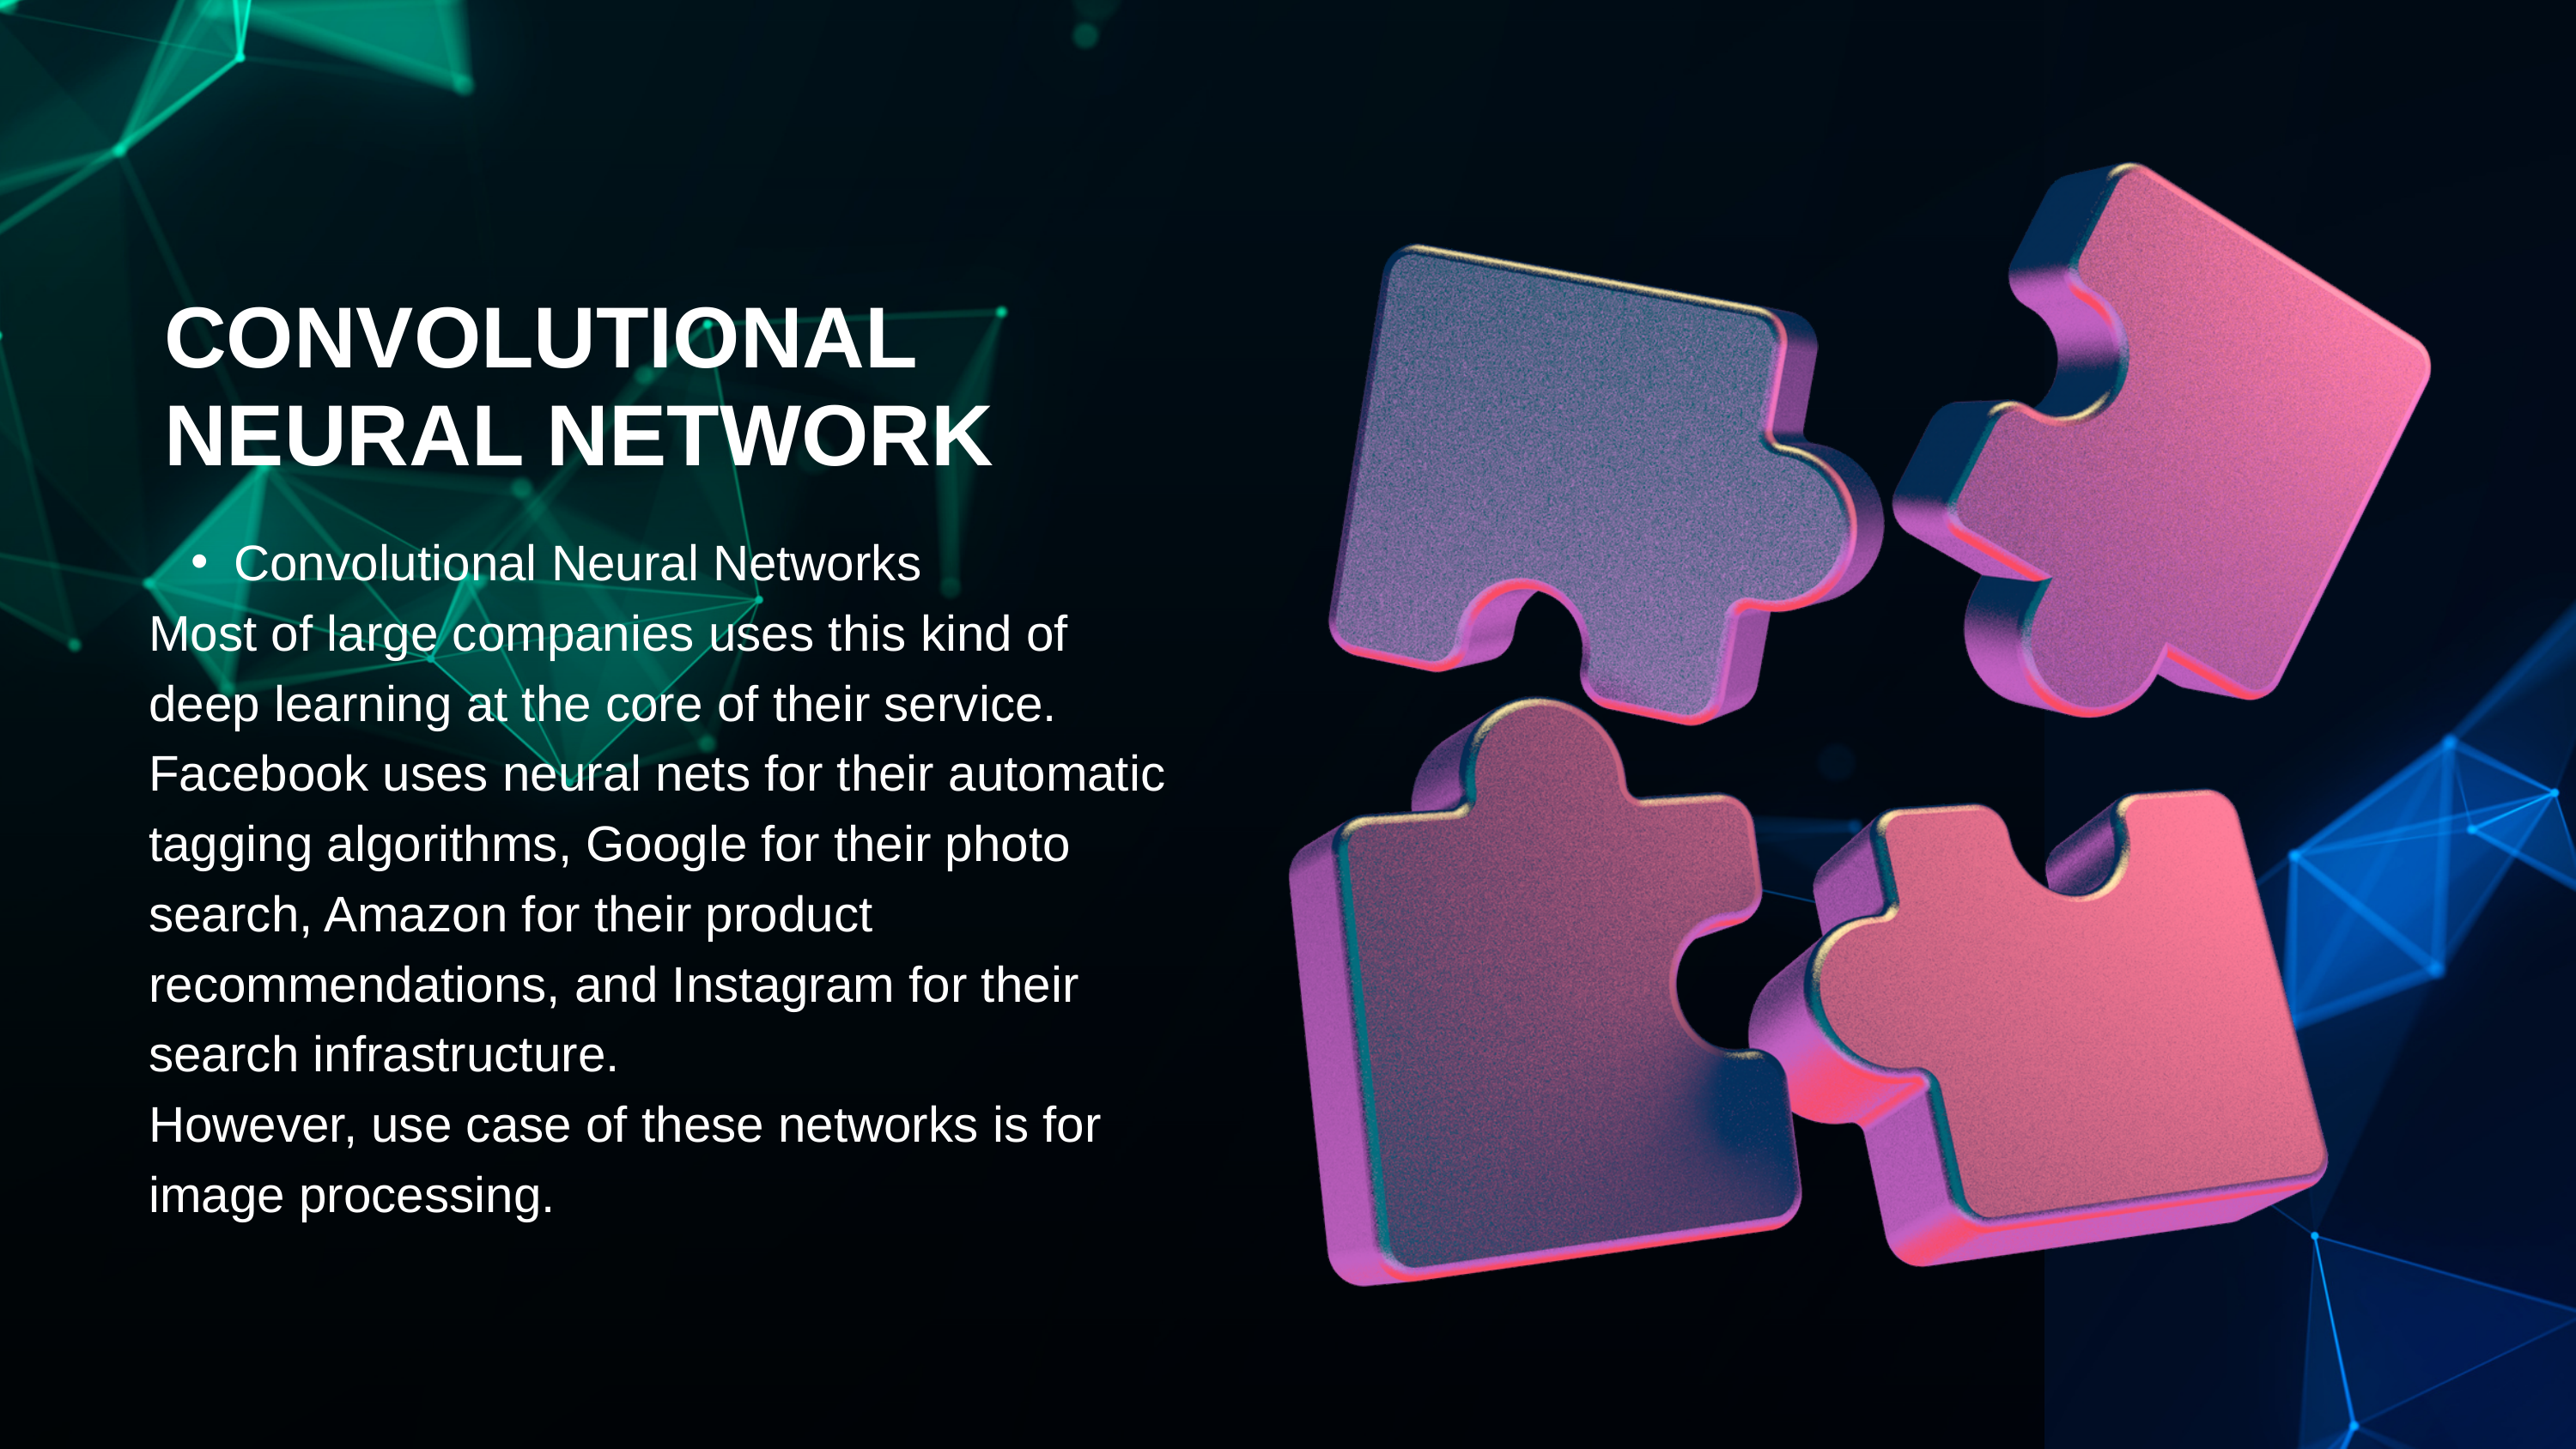

CONVOLUTIONAL NEURAL NETWORK
Convolutional Neural Networks
Most of large companies uses this kind of deep learning at the core of their service. Facebook uses neural nets for their automatic tagging algorithms, Google for their photo search, Amazon for their product recommendations, and Instagram for their search infrastructure.
However, use case of these networks is for image processing.